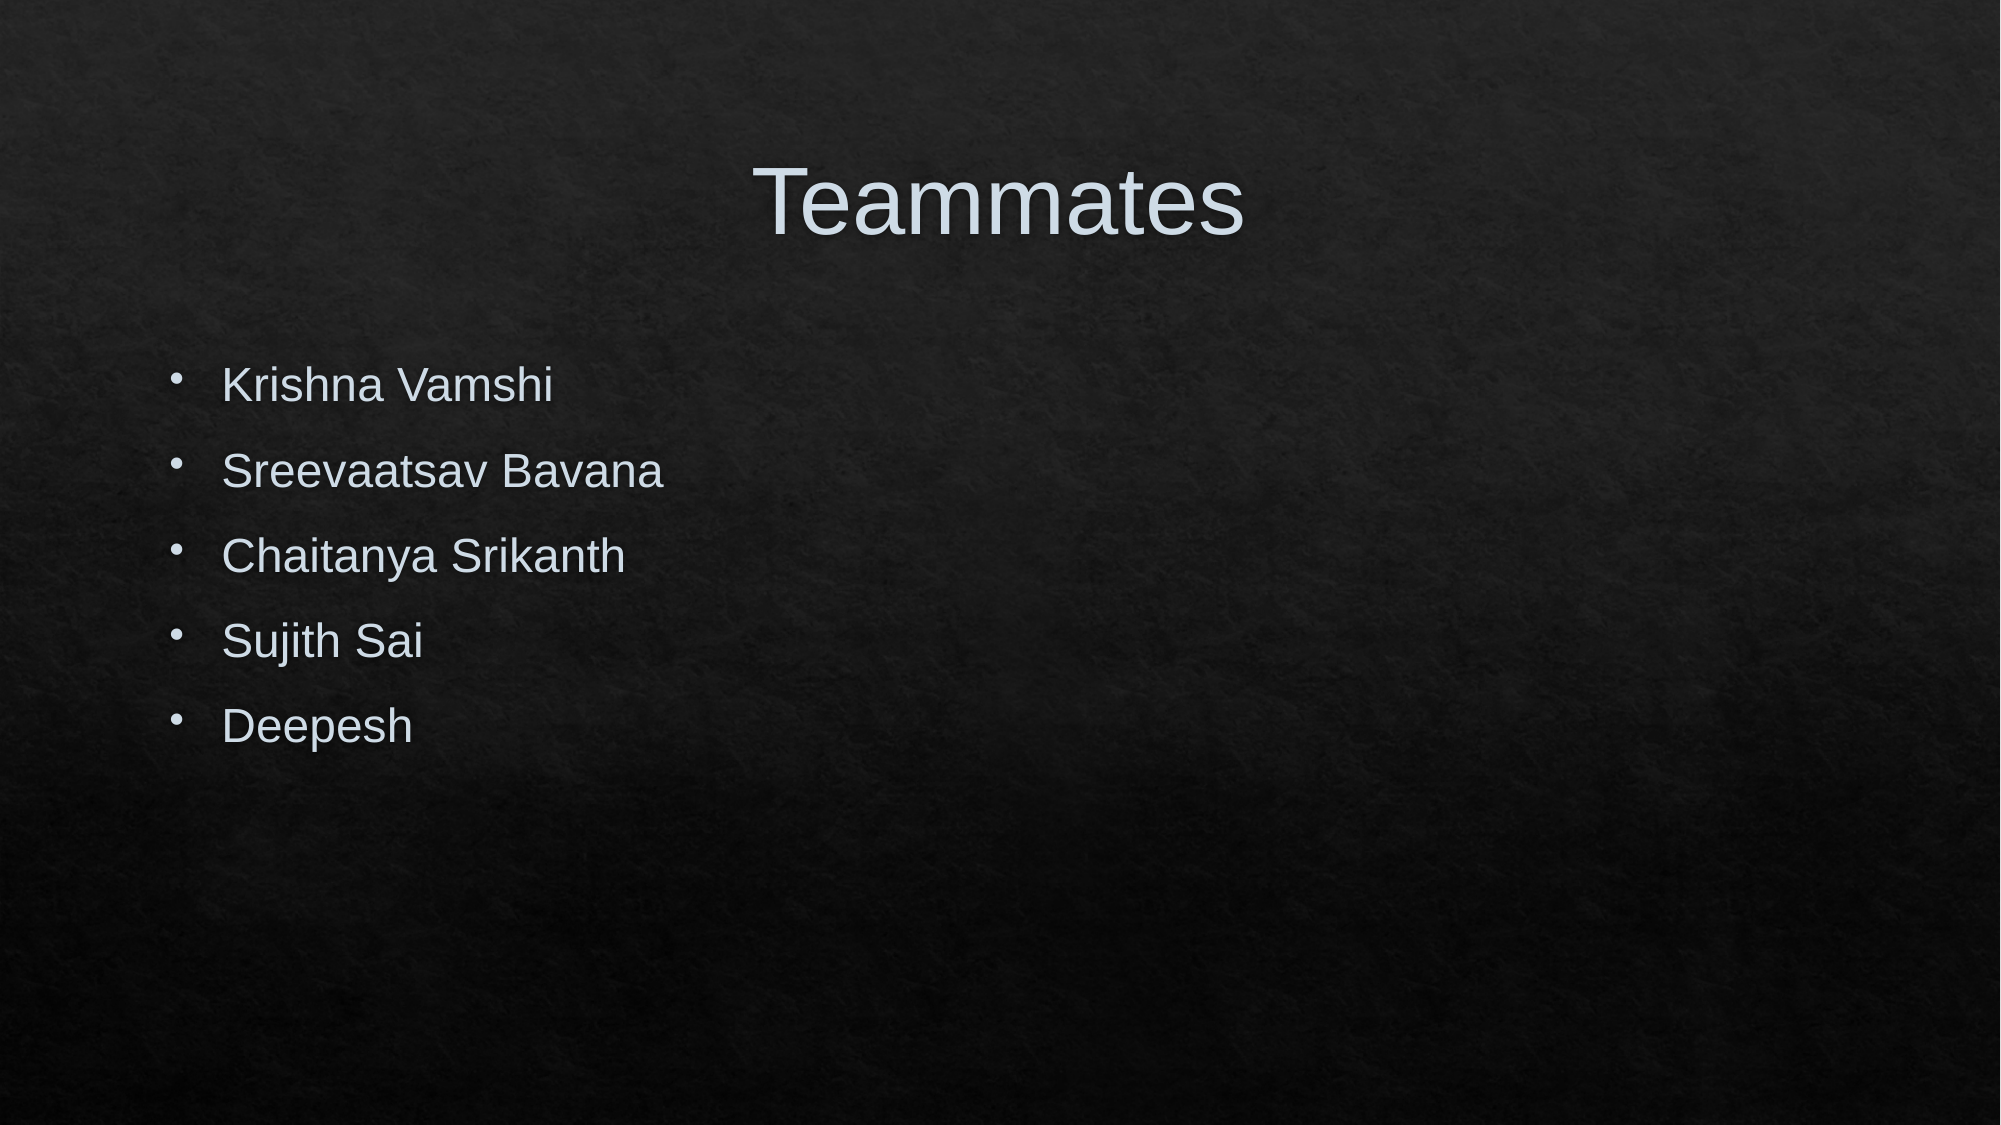

# Teammates
Krishna Vamshi
Sreevaatsav Bavana
Chaitanya Srikanth
Sujith Sai
Deepesh